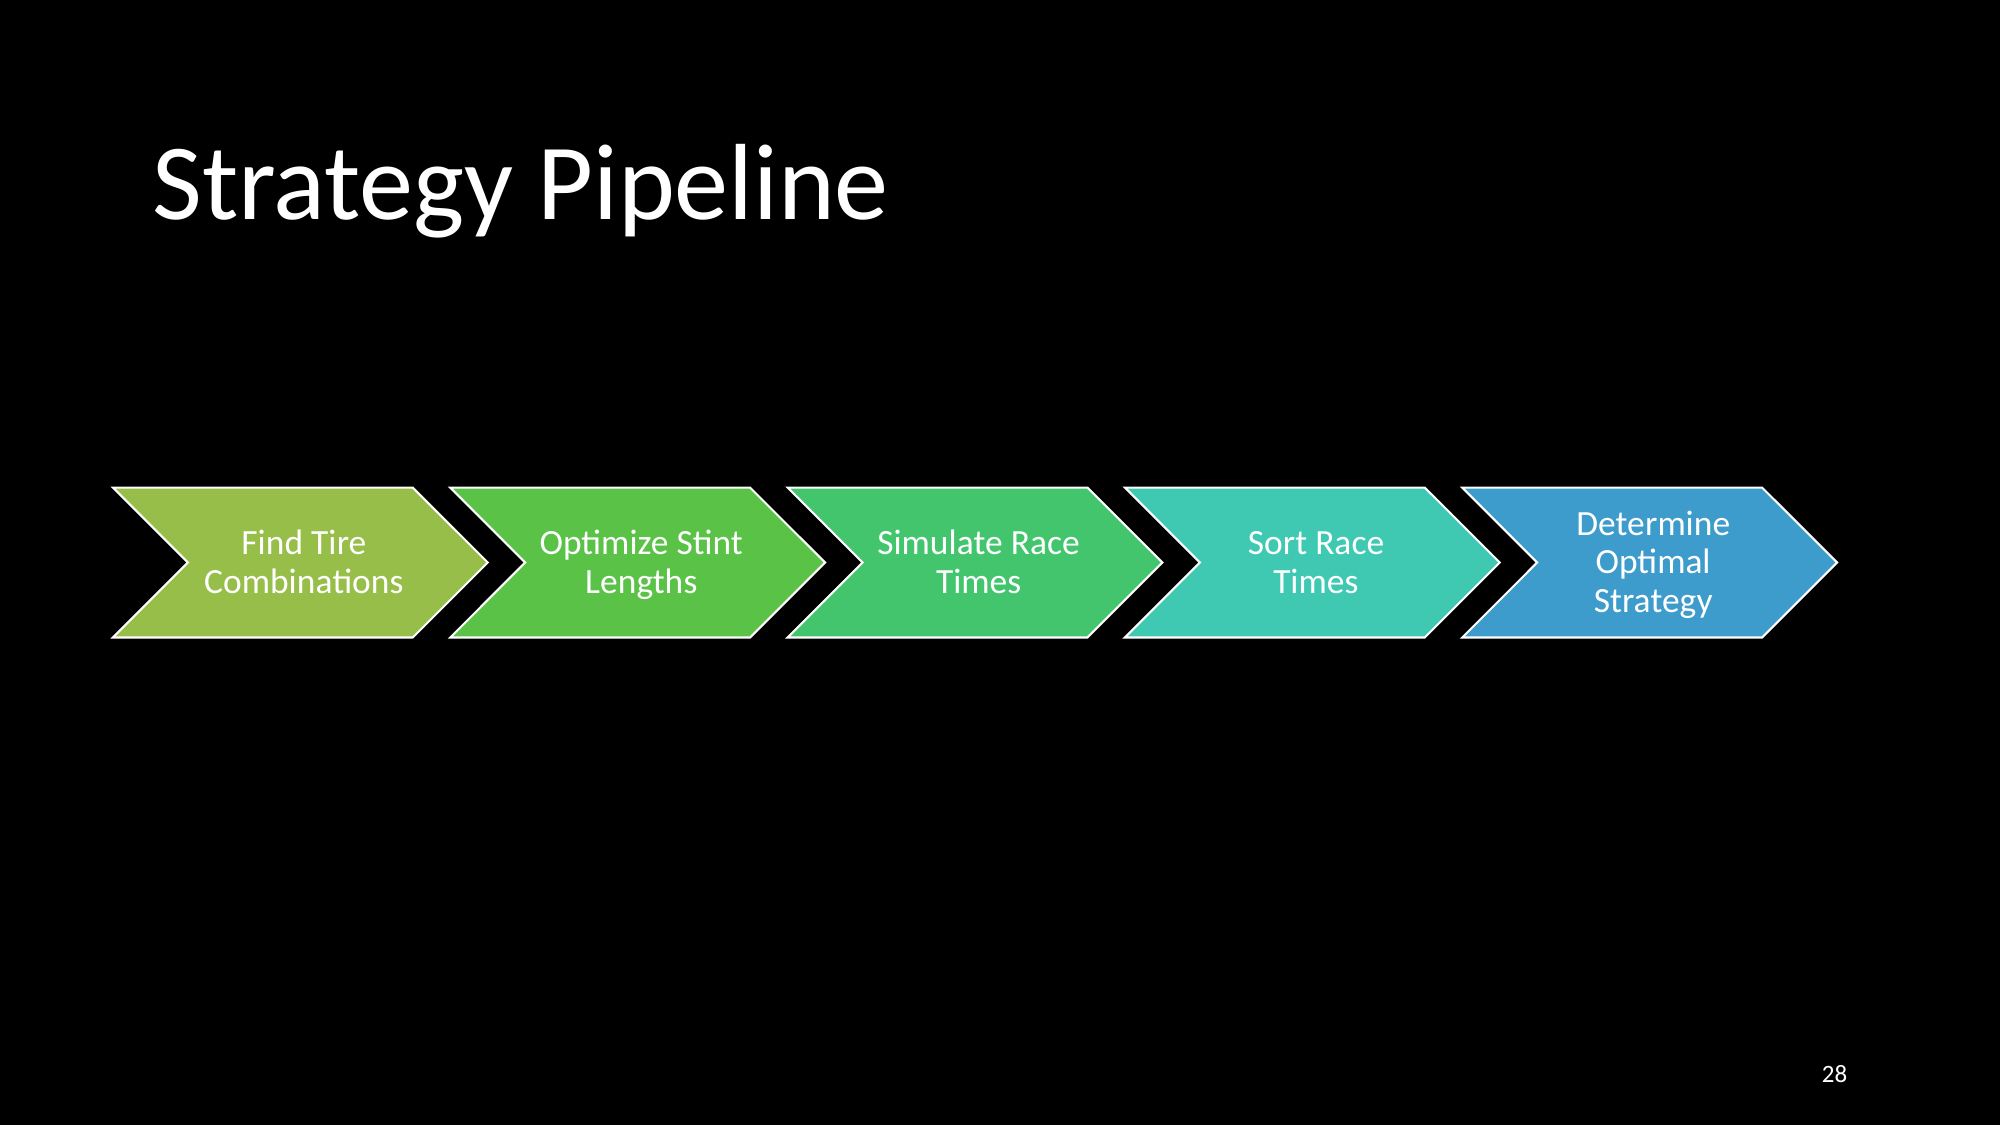

# Strategy Pipeline
Find Tire Combinations
Optimize Stint Lengths
Simulate Race Times
Sort Race Times
Determine Optimal Strategy
28